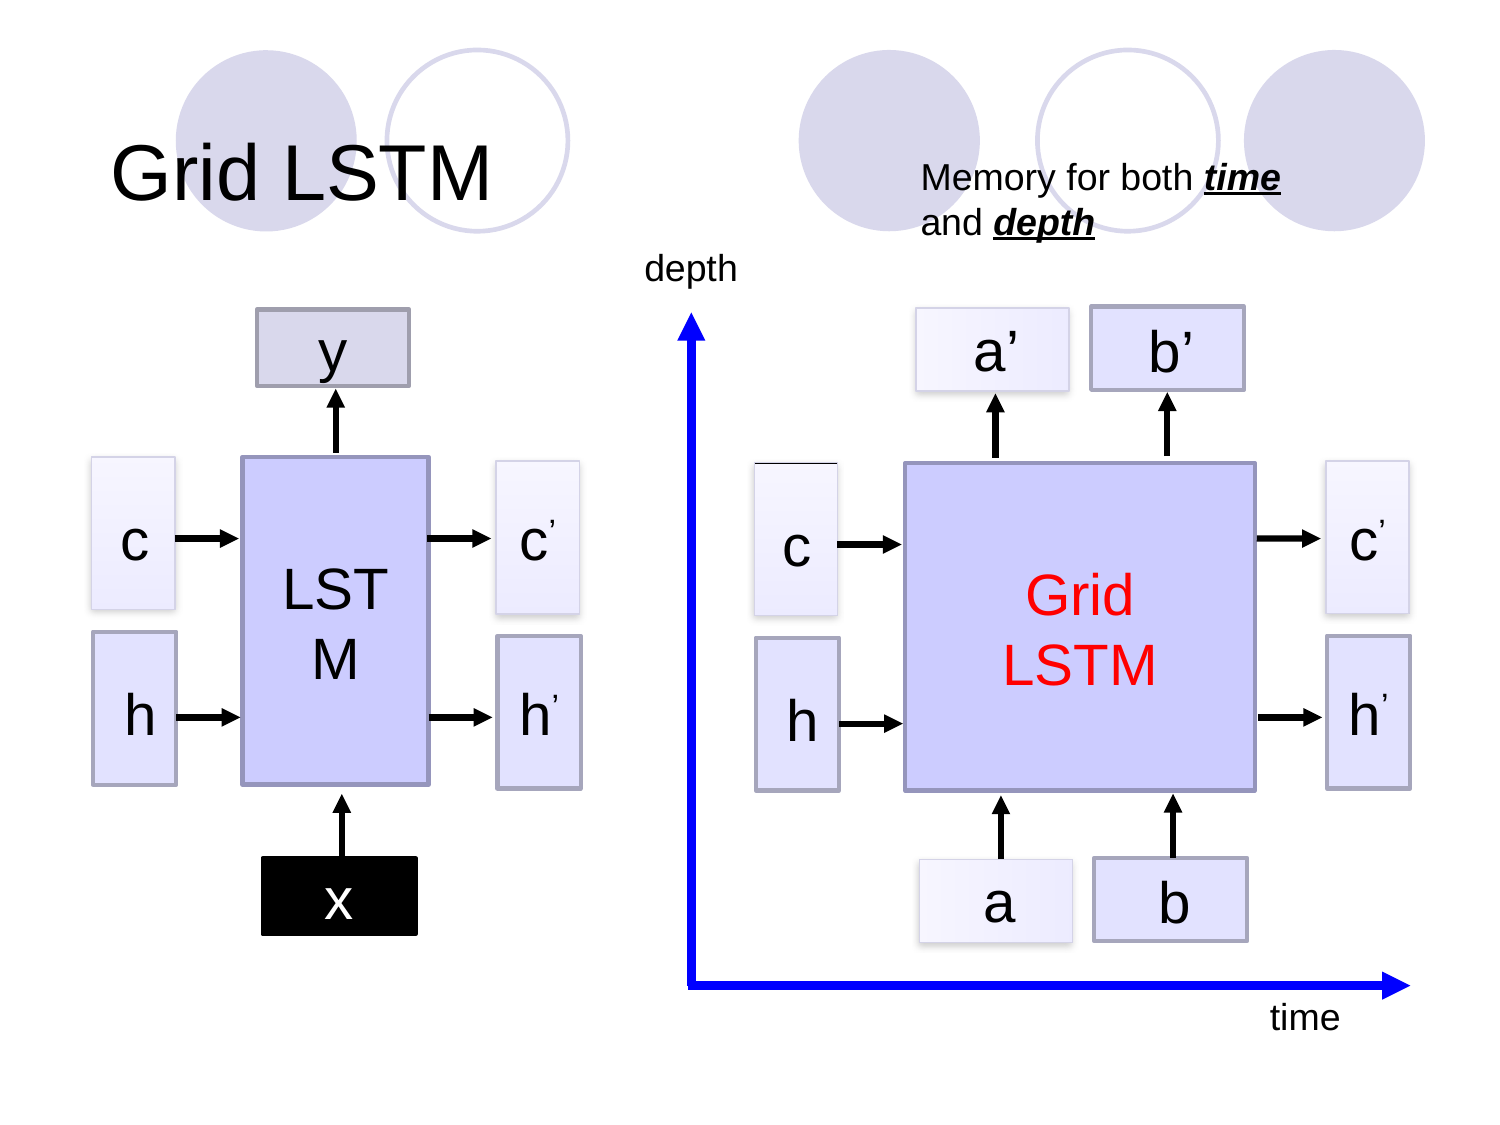

Grid LSTM
Memory for both time and depth
depth
a’

b’
y

LSTM

c’
c

h’
h

x

c’

Grid
LSTM
c

h’

h

a
b

time